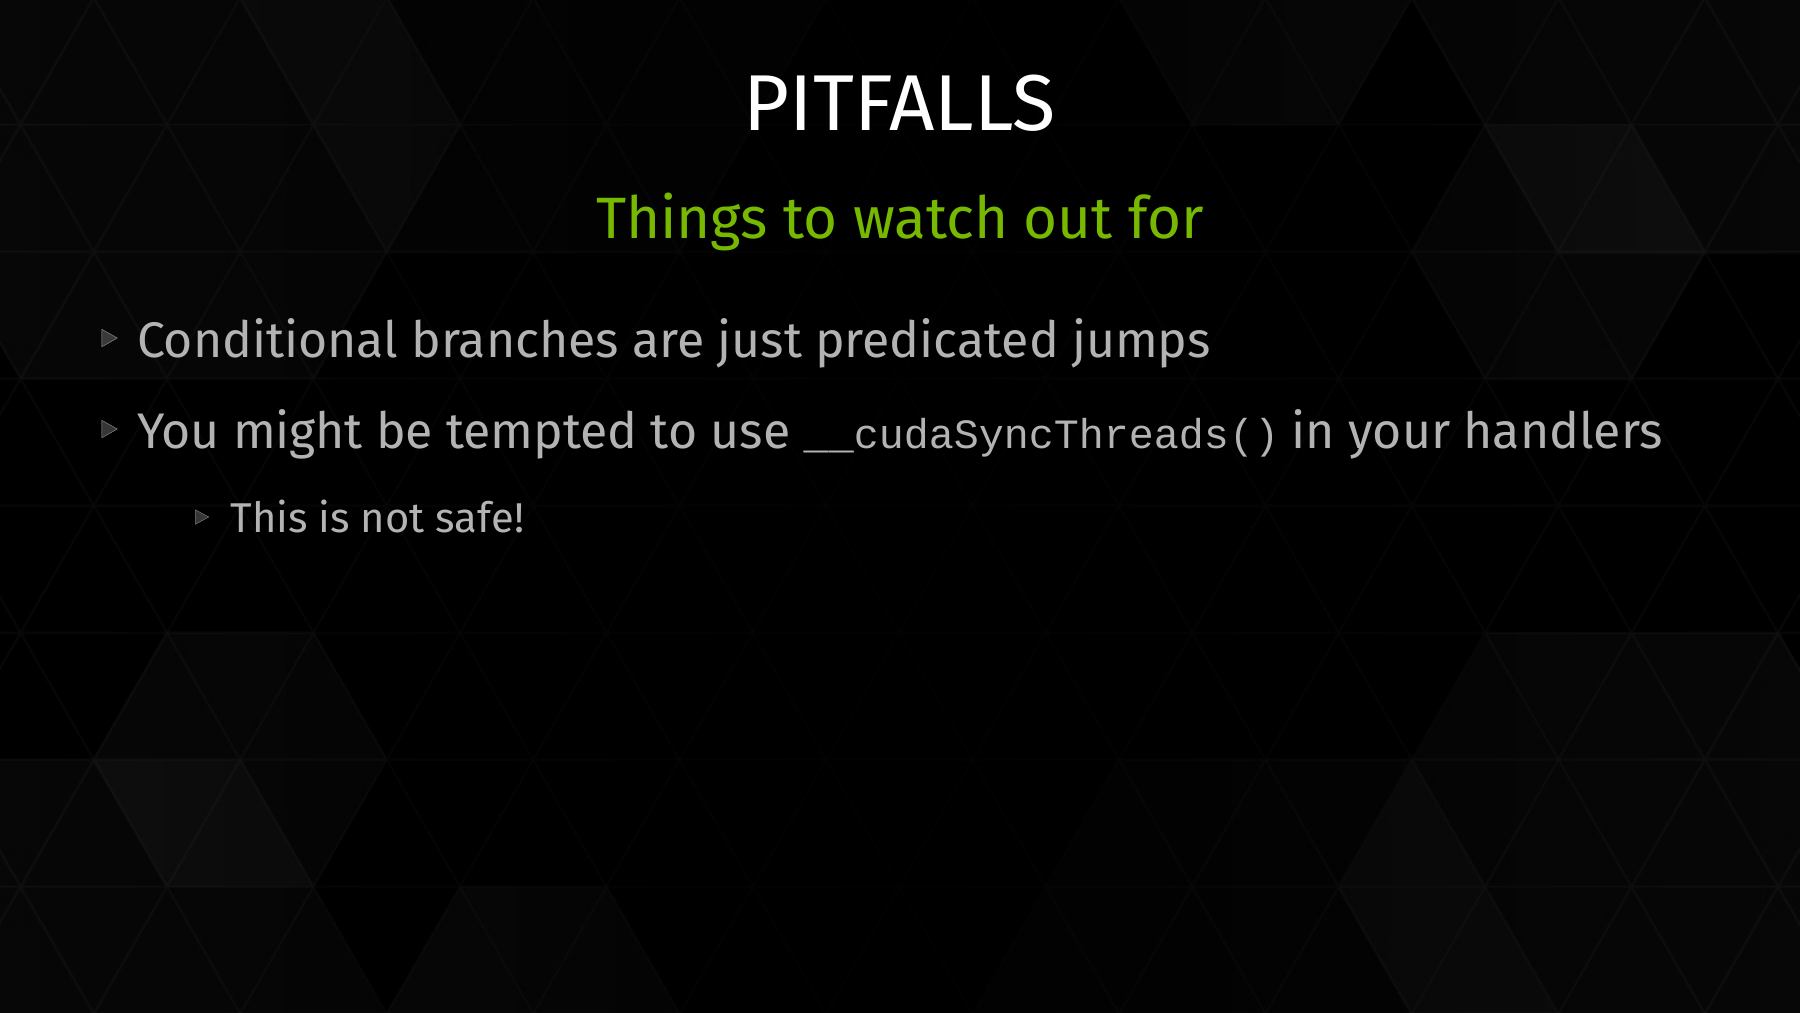

# pitfalls
Things to watch out for
Conditional branches are just predicated jumps
You might be tempted to use __cudaSyncThreads() in your handlers
This is not safe!
77